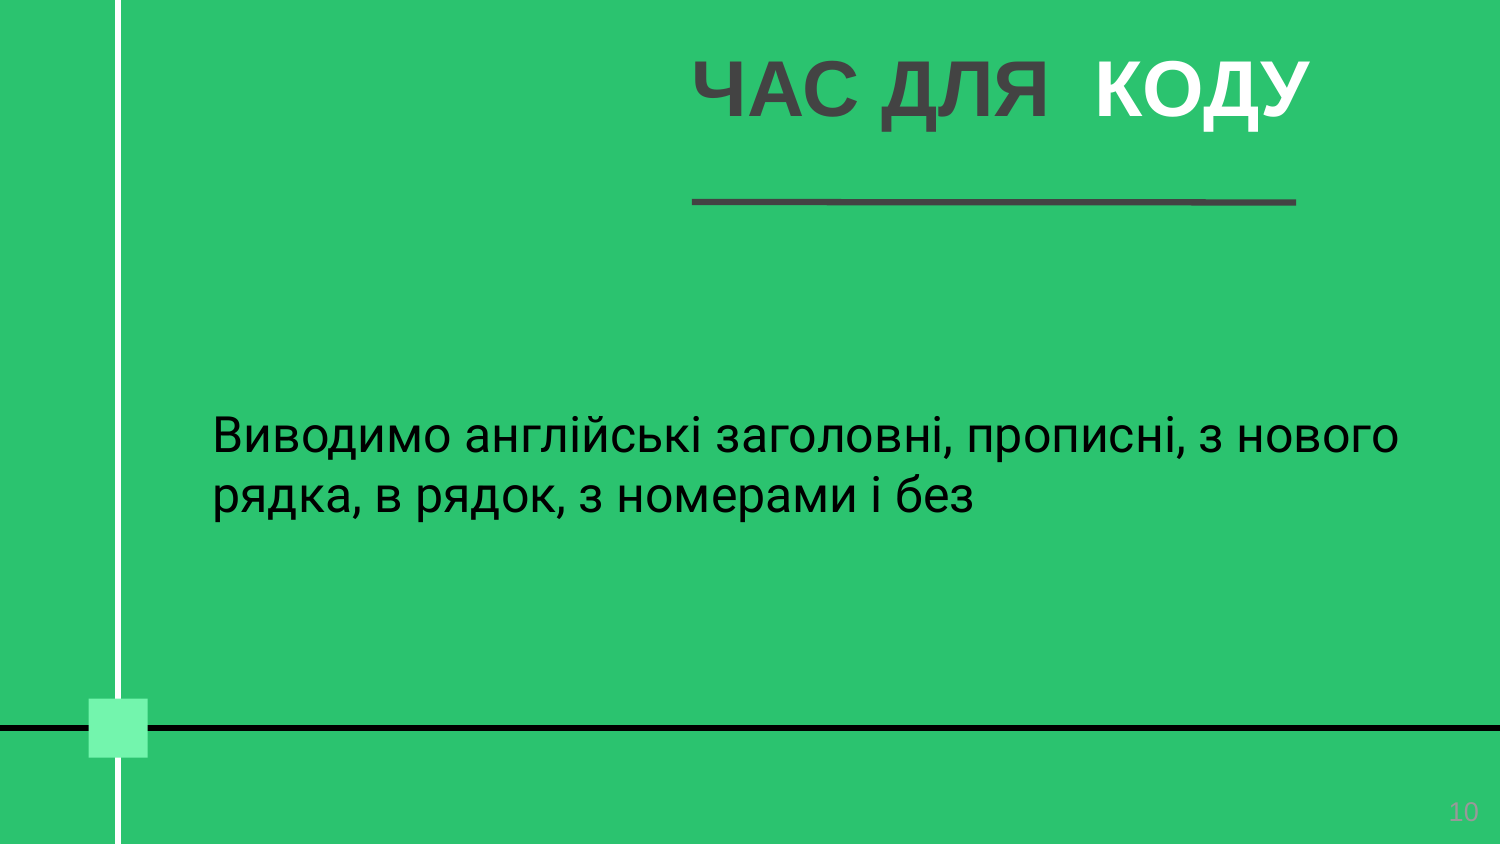

# ЧАС ДЛЯ  КОДУ
Виводимо англійські заголовні, прописні, з нового рядка, в рядок, з номерами і без
10